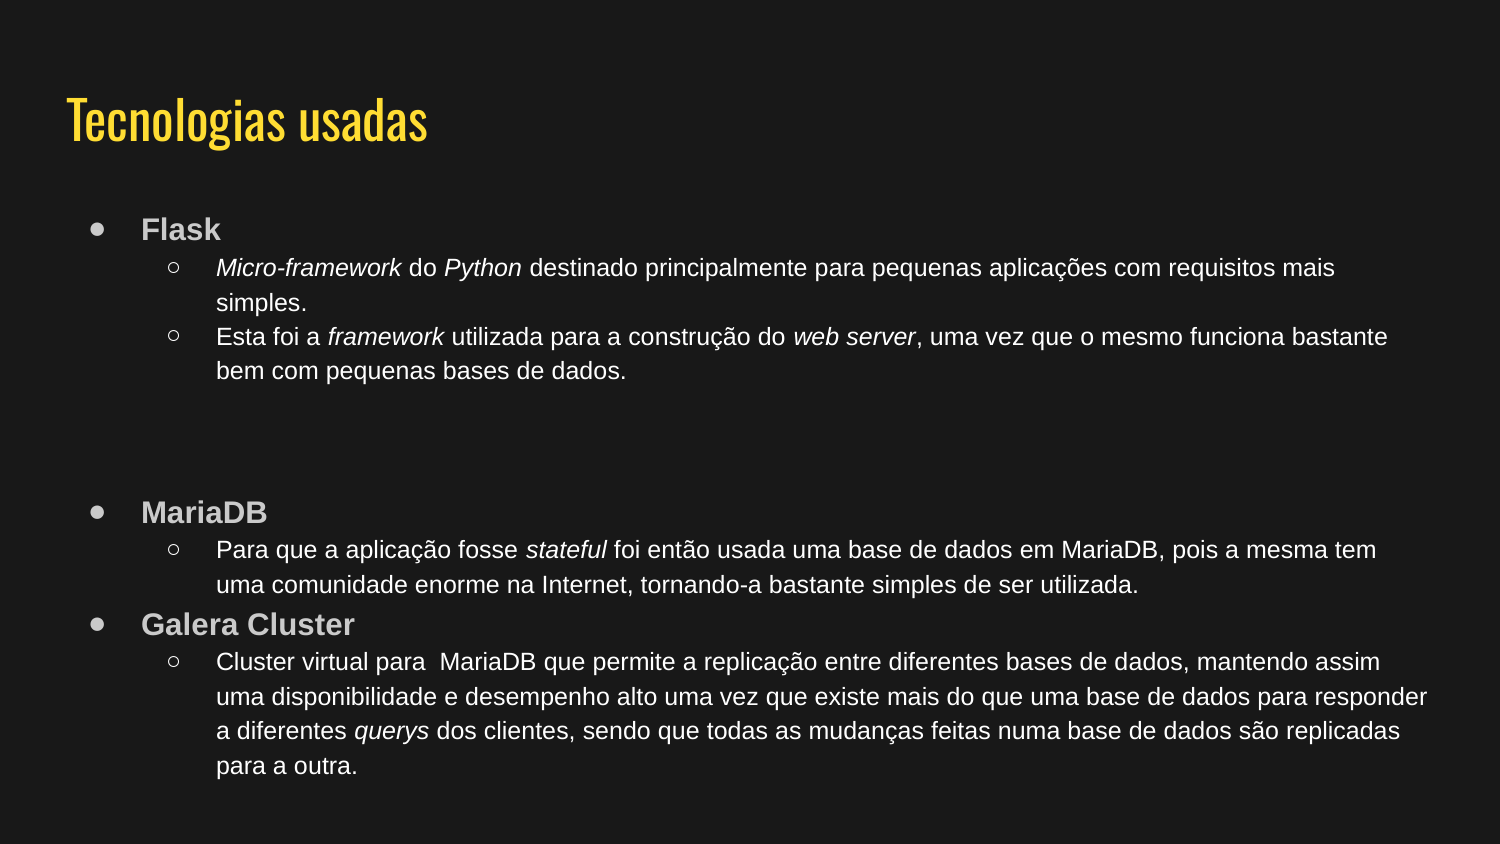

# Tecnologias usadas
Flask
Micro-framework do Python destinado principalmente para pequenas aplicações com requisitos mais simples.
Esta foi a framework utilizada para a construção do web server, uma vez que o mesmo funciona bastante bem com pequenas bases de dados.

MariaDB
Para que a aplicação fosse stateful foi então usada uma base de dados em MariaDB, pois a mesma tem uma comunidade enorme na Internet, tornando-a bastante simples de ser utilizada.
Galera Cluster
Cluster virtual para  MariaDB que permite a replicação entre diferentes bases de dados, mantendo assim uma disponibilidade e desempenho alto uma vez que existe mais do que uma base de dados para responder a diferentes querys dos clientes, sendo que todas as mudanças feitas numa base de dados são replicadas para a outra.